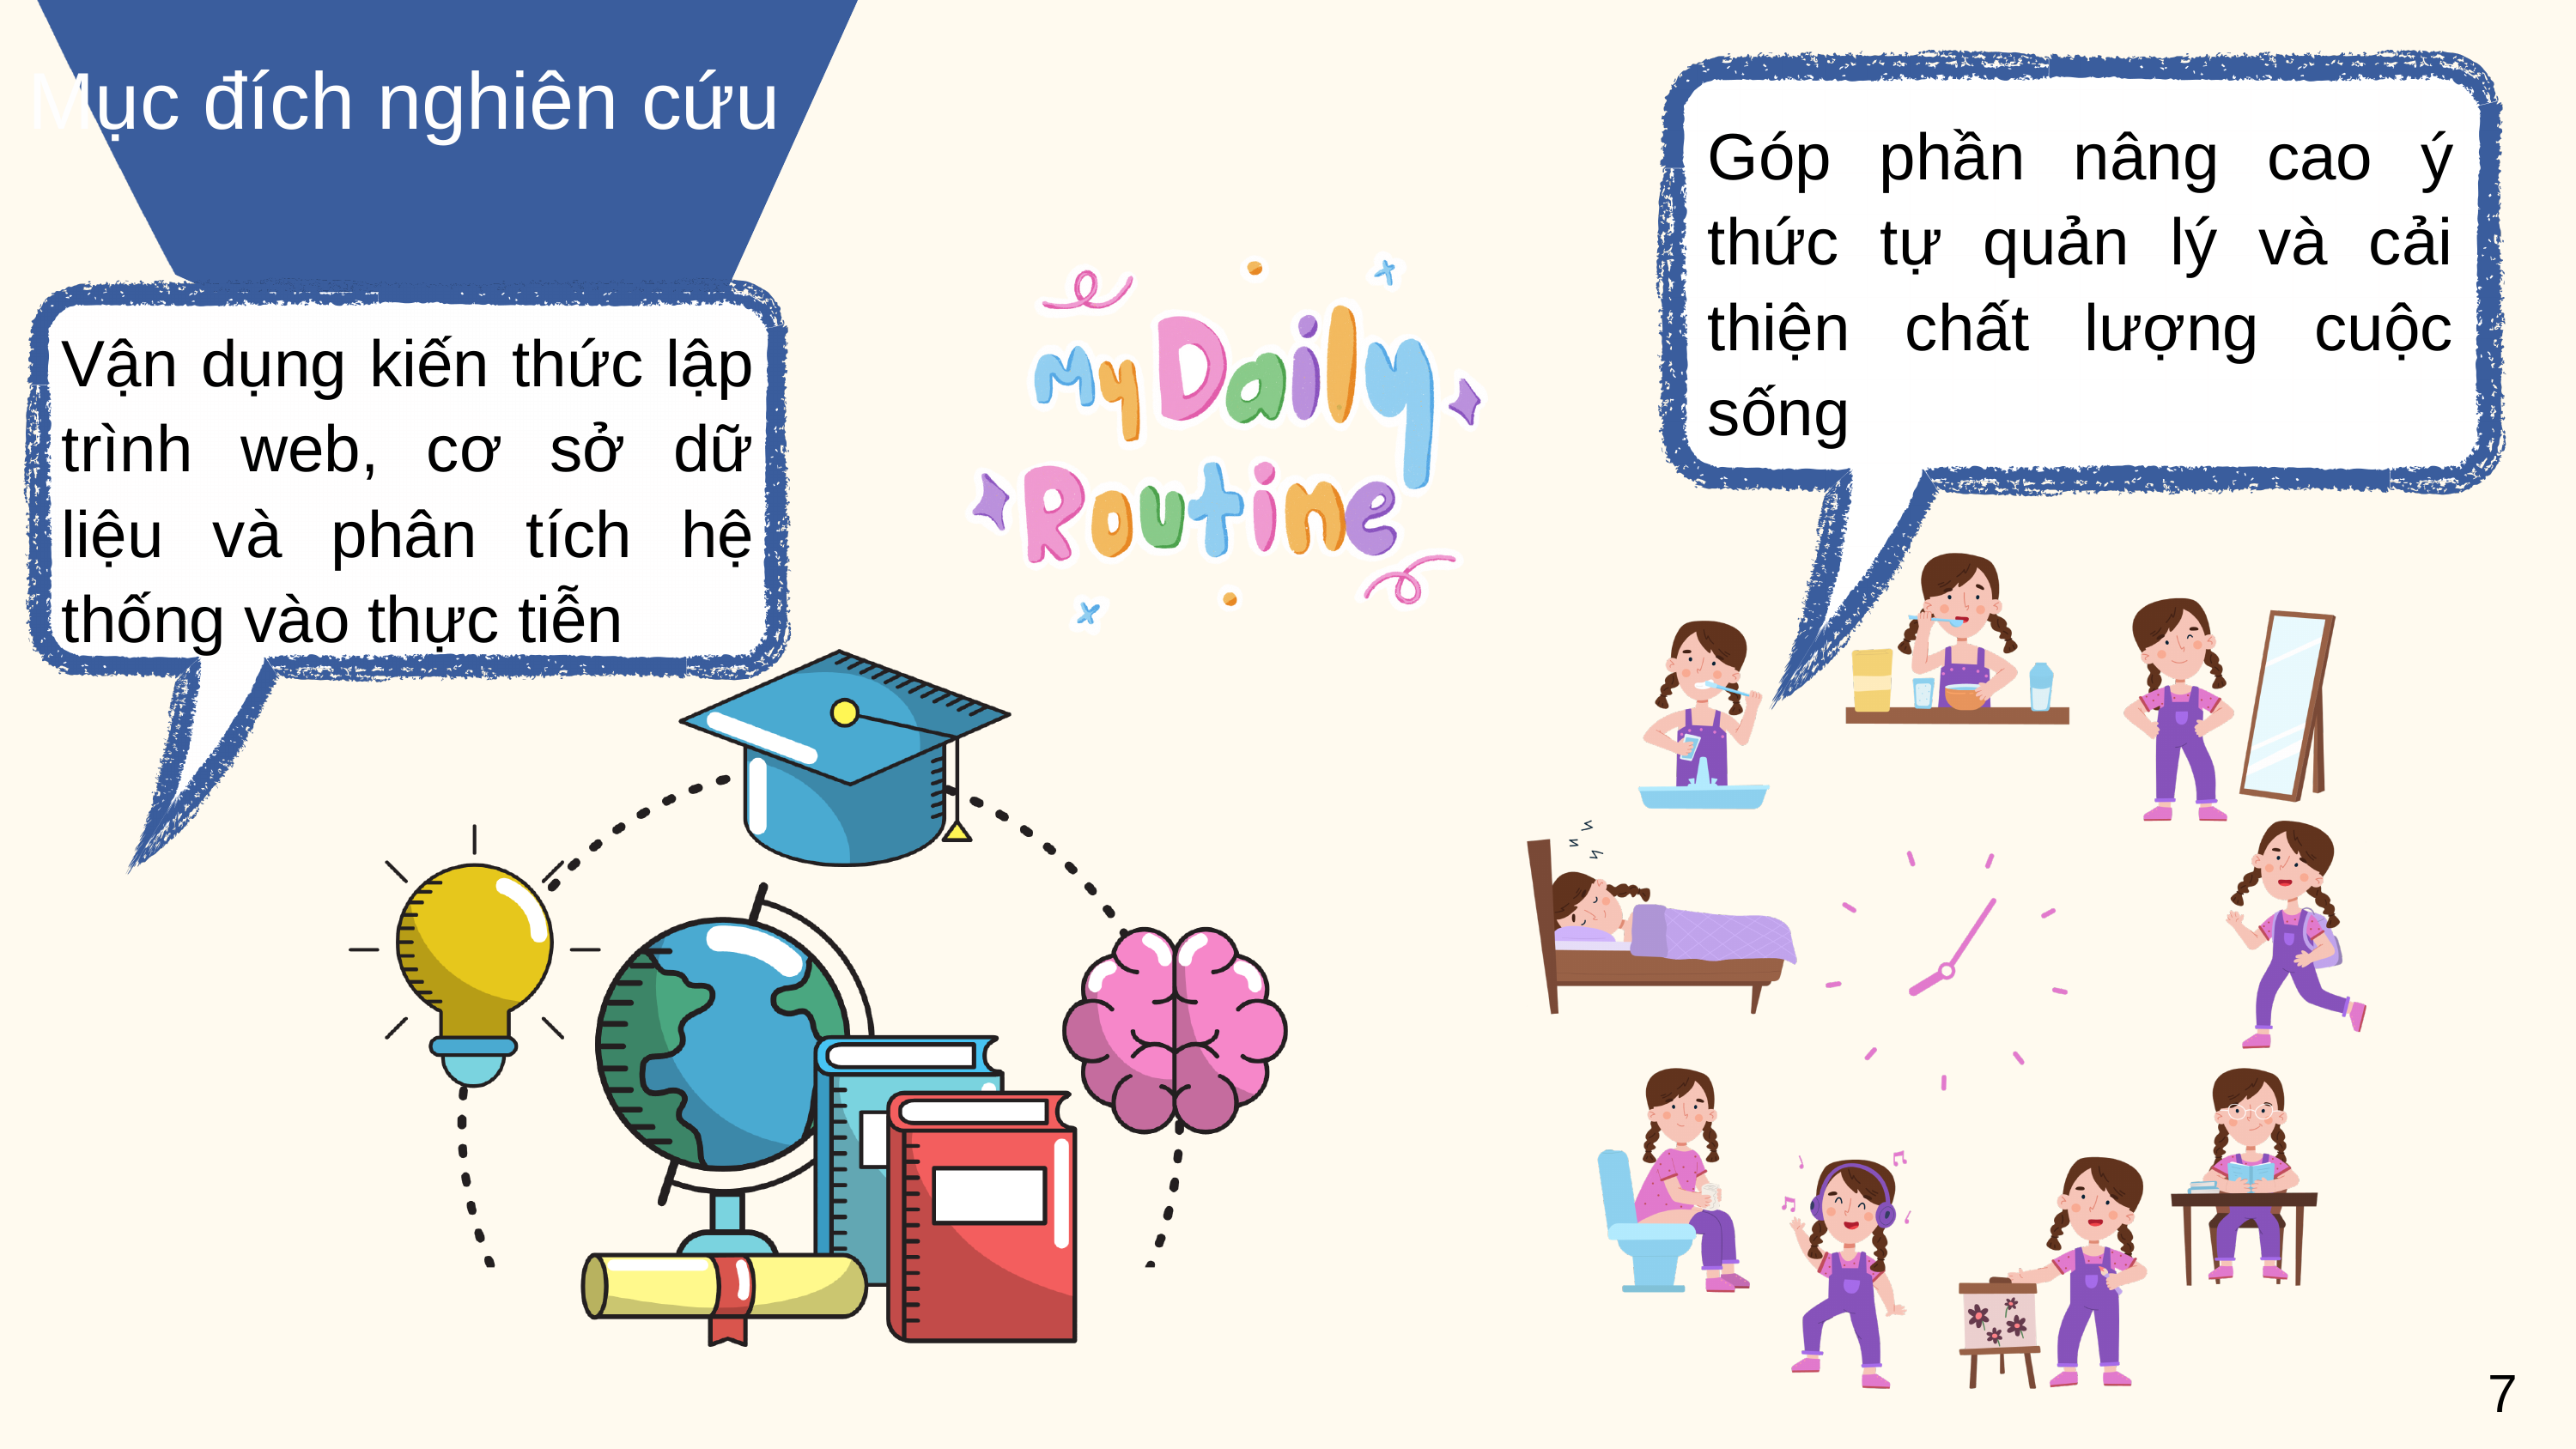

Mục đích nghiên cứu

Góp phần nâng cao ý thức tự quản lý và cải thiện chất lượng cuộc sống

Vận dụng kiến thức lập trình web, cơ sở dữ liệu và phân tích hệ thống vào thực tiễn

7